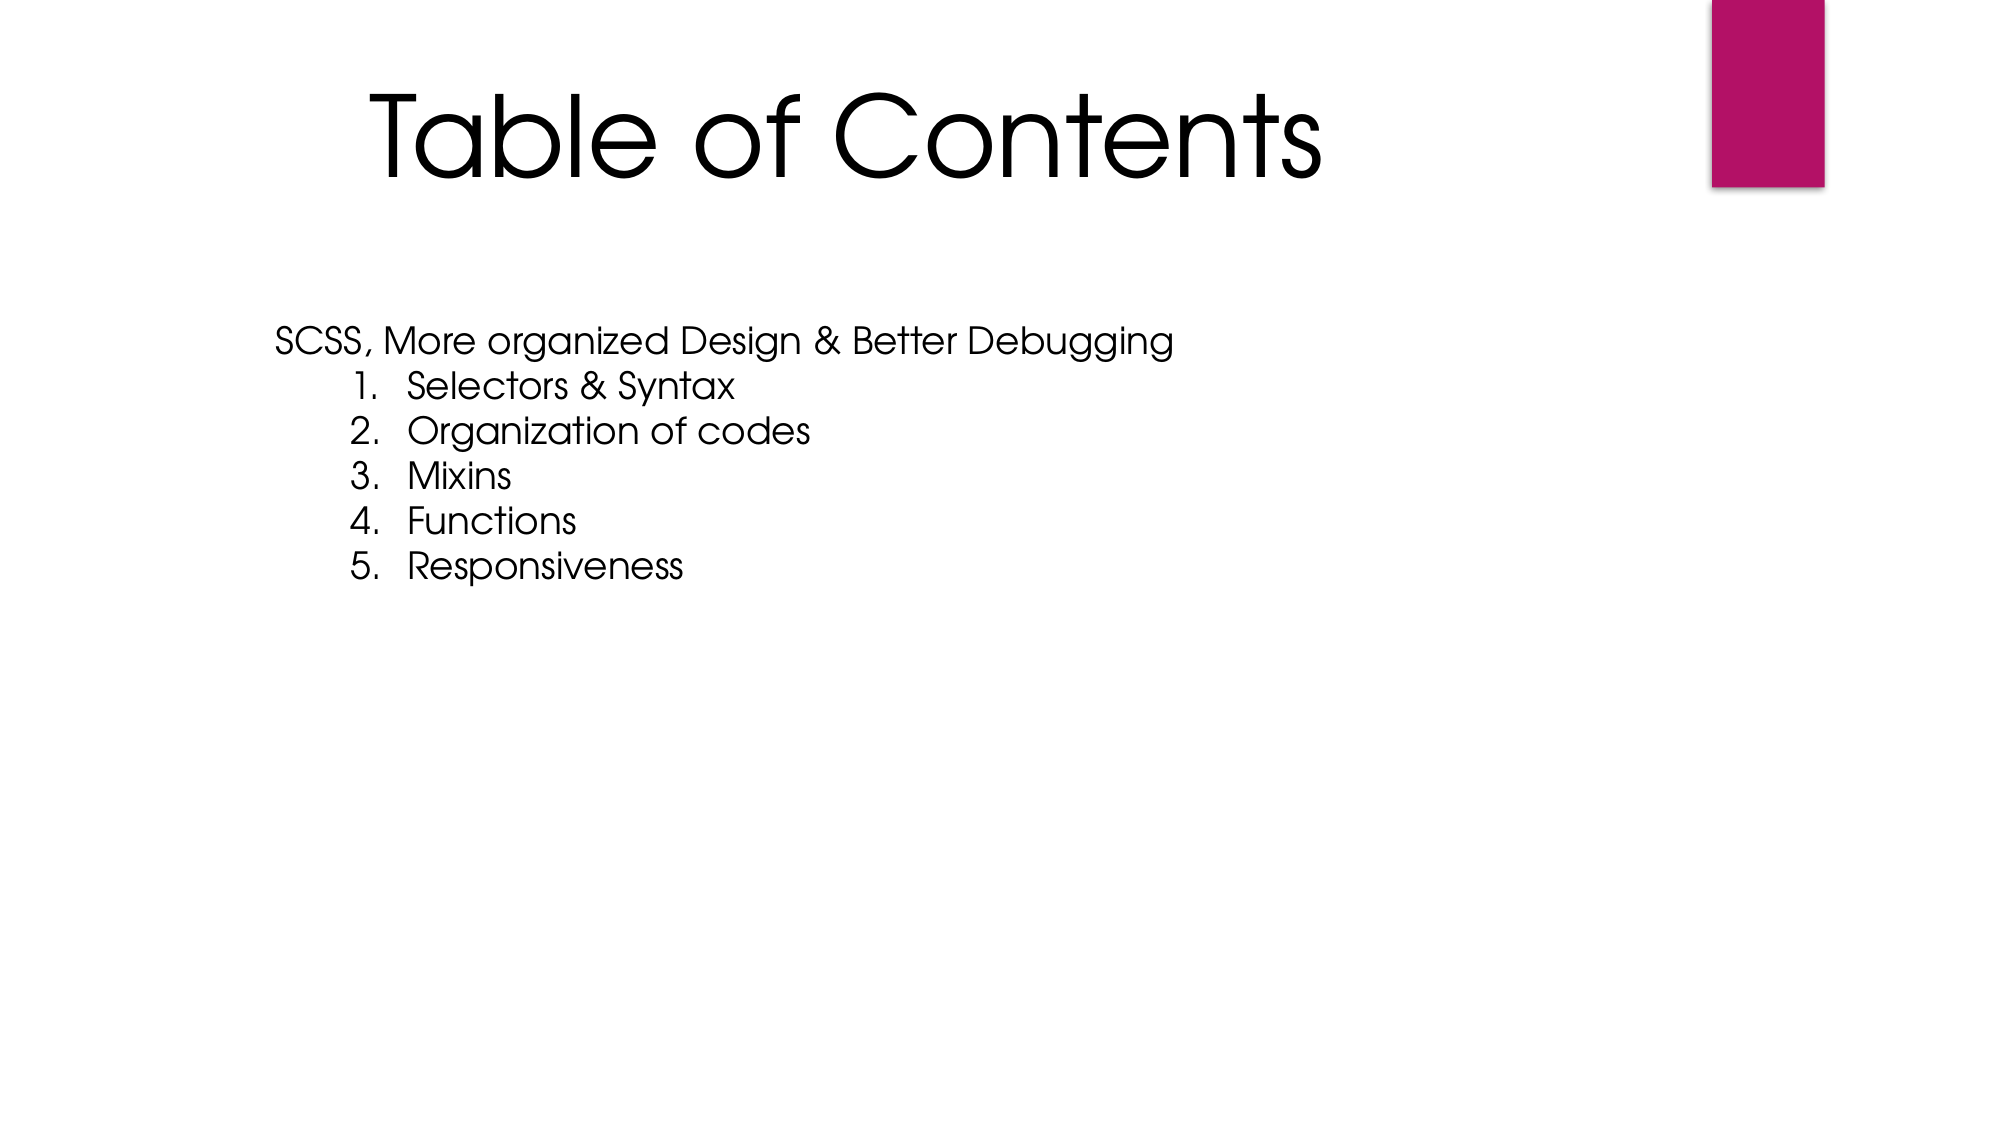

Table of Contents

SCSS, More organized Design & Better Debugging
Selectors & Syntax
Organization of codes
Mixins
Functions
Responsiveness